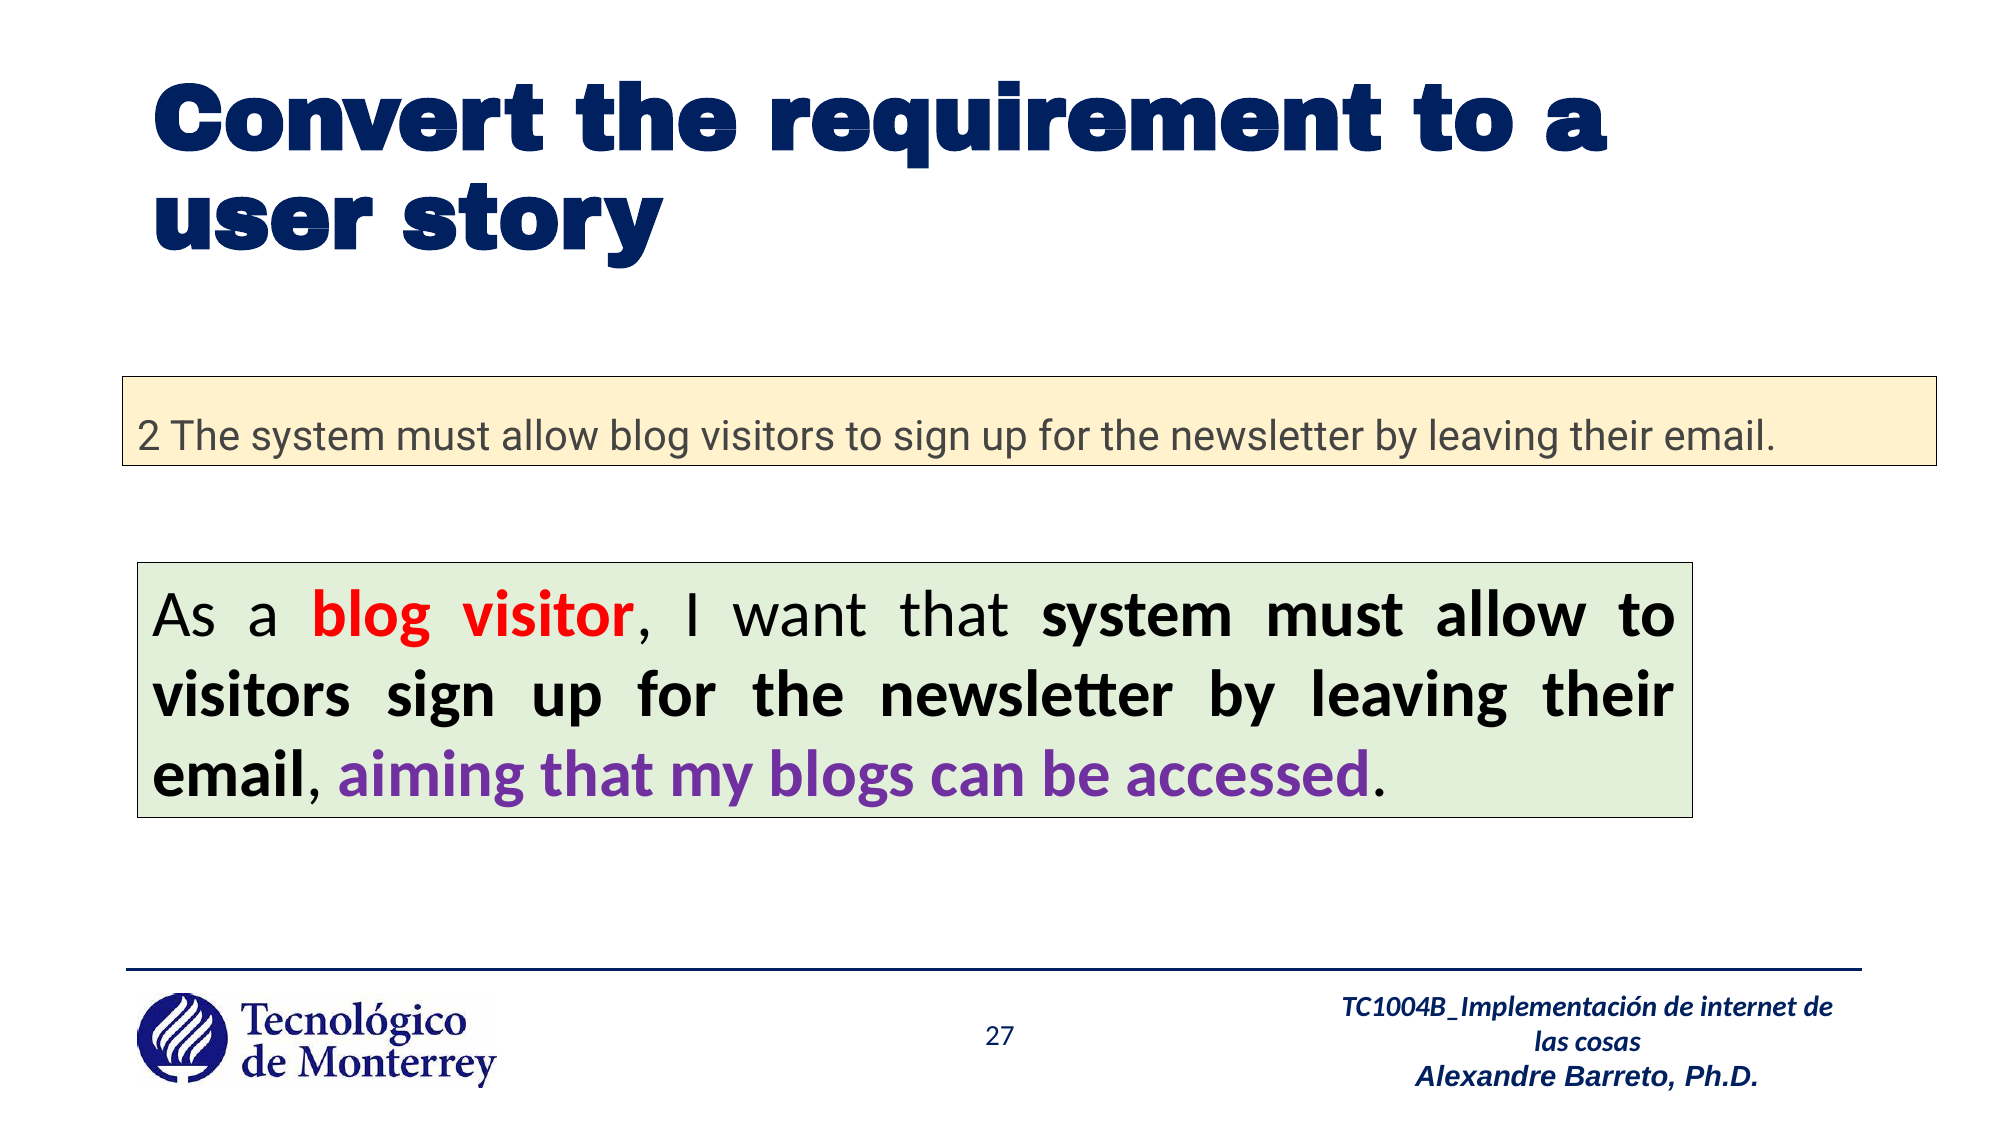

# Convert the requirement to a user story
2 The system must allow blog visitors to sign up for the newsletter by leaving their email.
As a blog visitor, I want that system must allow to visitors sign up for the newsletter by leaving their email, aiming that my blogs can be accessed.